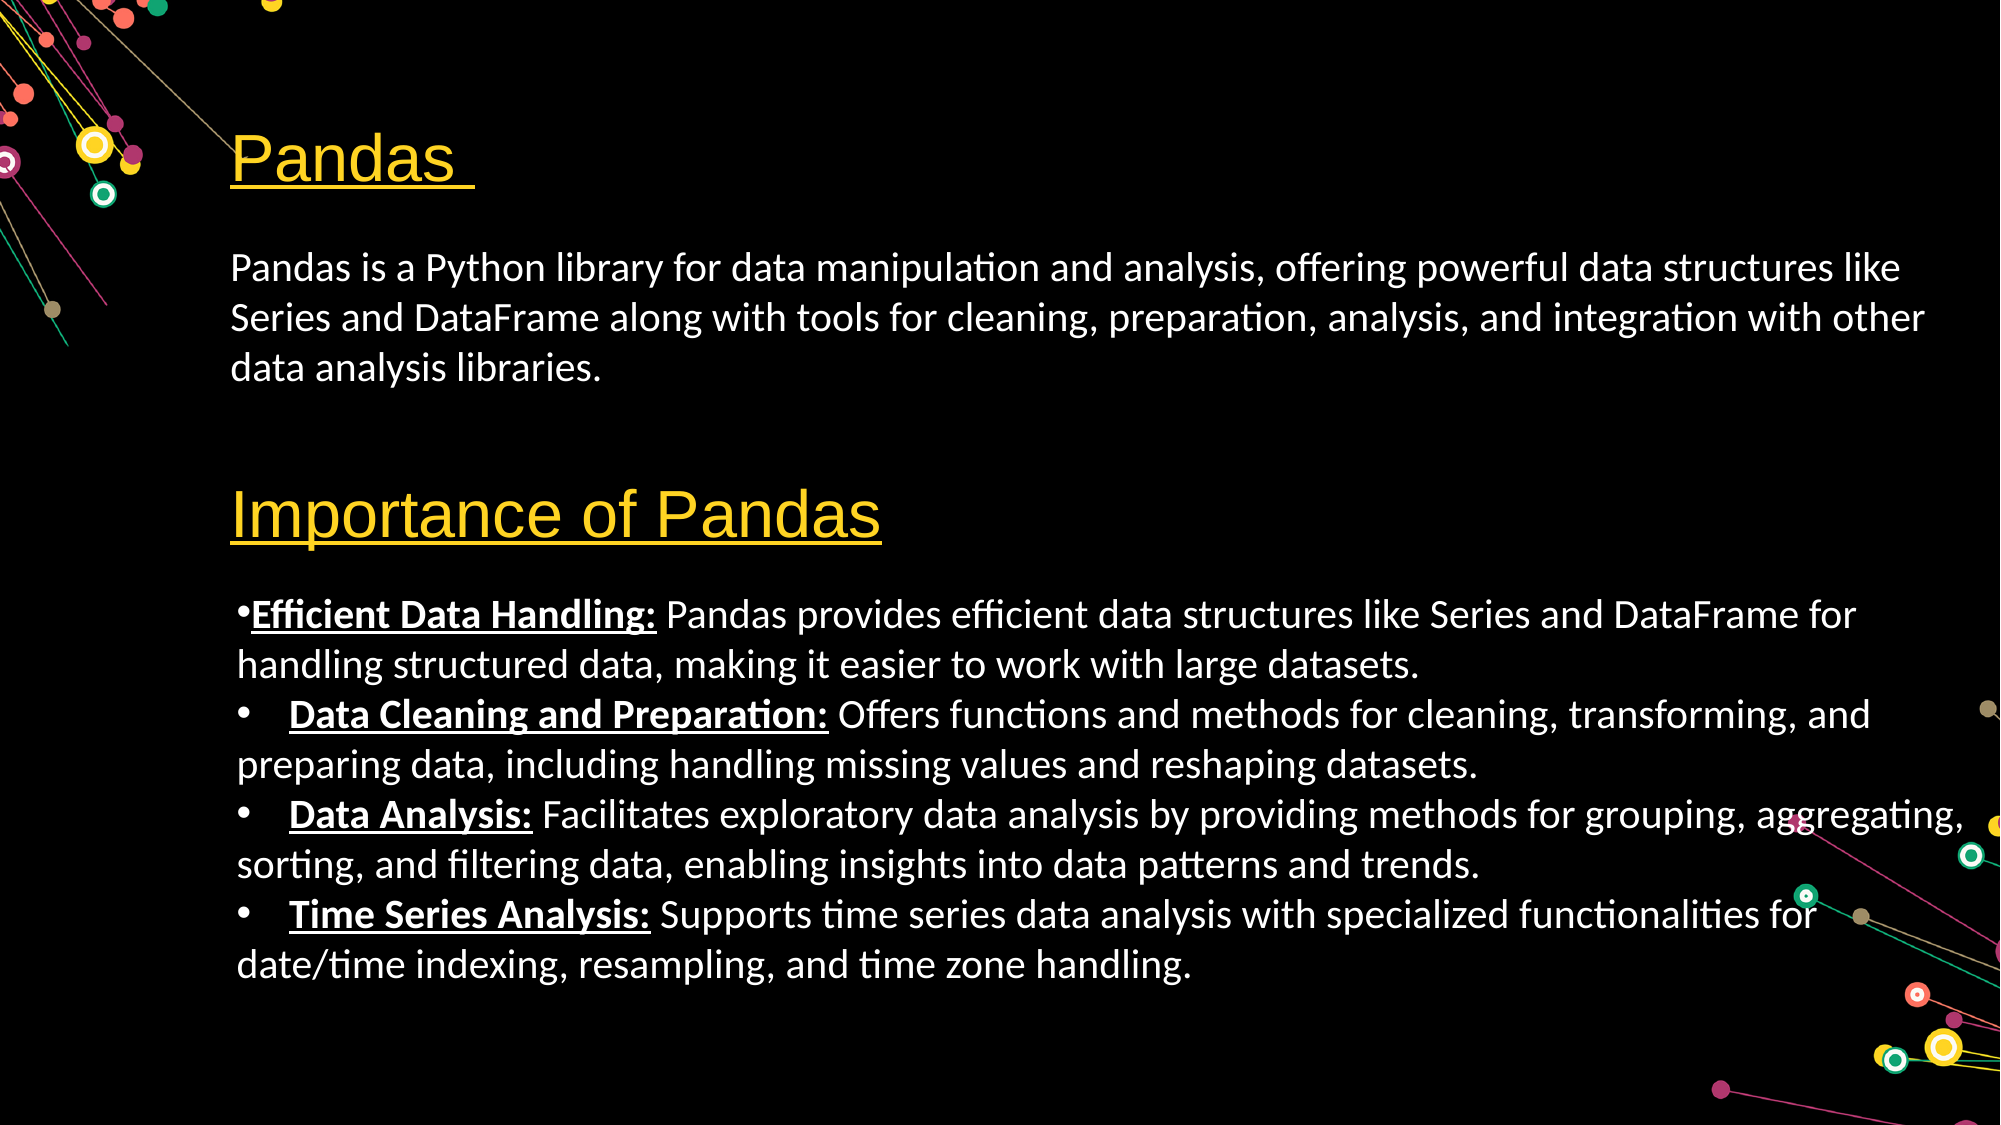

Pandas
Pandas is a Python library for data manipulation and analysis, offering powerful data structures like Series and DataFrame along with tools for cleaning, preparation, analysis, and integration with other data analysis libraries.
Importance of Pandas
Efficient Data Handling: Pandas provides efficient data structures like Series and DataFrame for handling structured data, making it easier to work with large datasets.
    Data Cleaning and Preparation: Offers functions and methods for cleaning, transforming, and preparing data, including handling missing values and reshaping datasets.
    Data Analysis: Facilitates exploratory data analysis by providing methods for grouping, aggregating, sorting, and filtering data, enabling insights into data patterns and trends.
    Time Series Analysis: Supports time series data analysis with specialized functionalities for date/time indexing, resampling, and time zone handling.